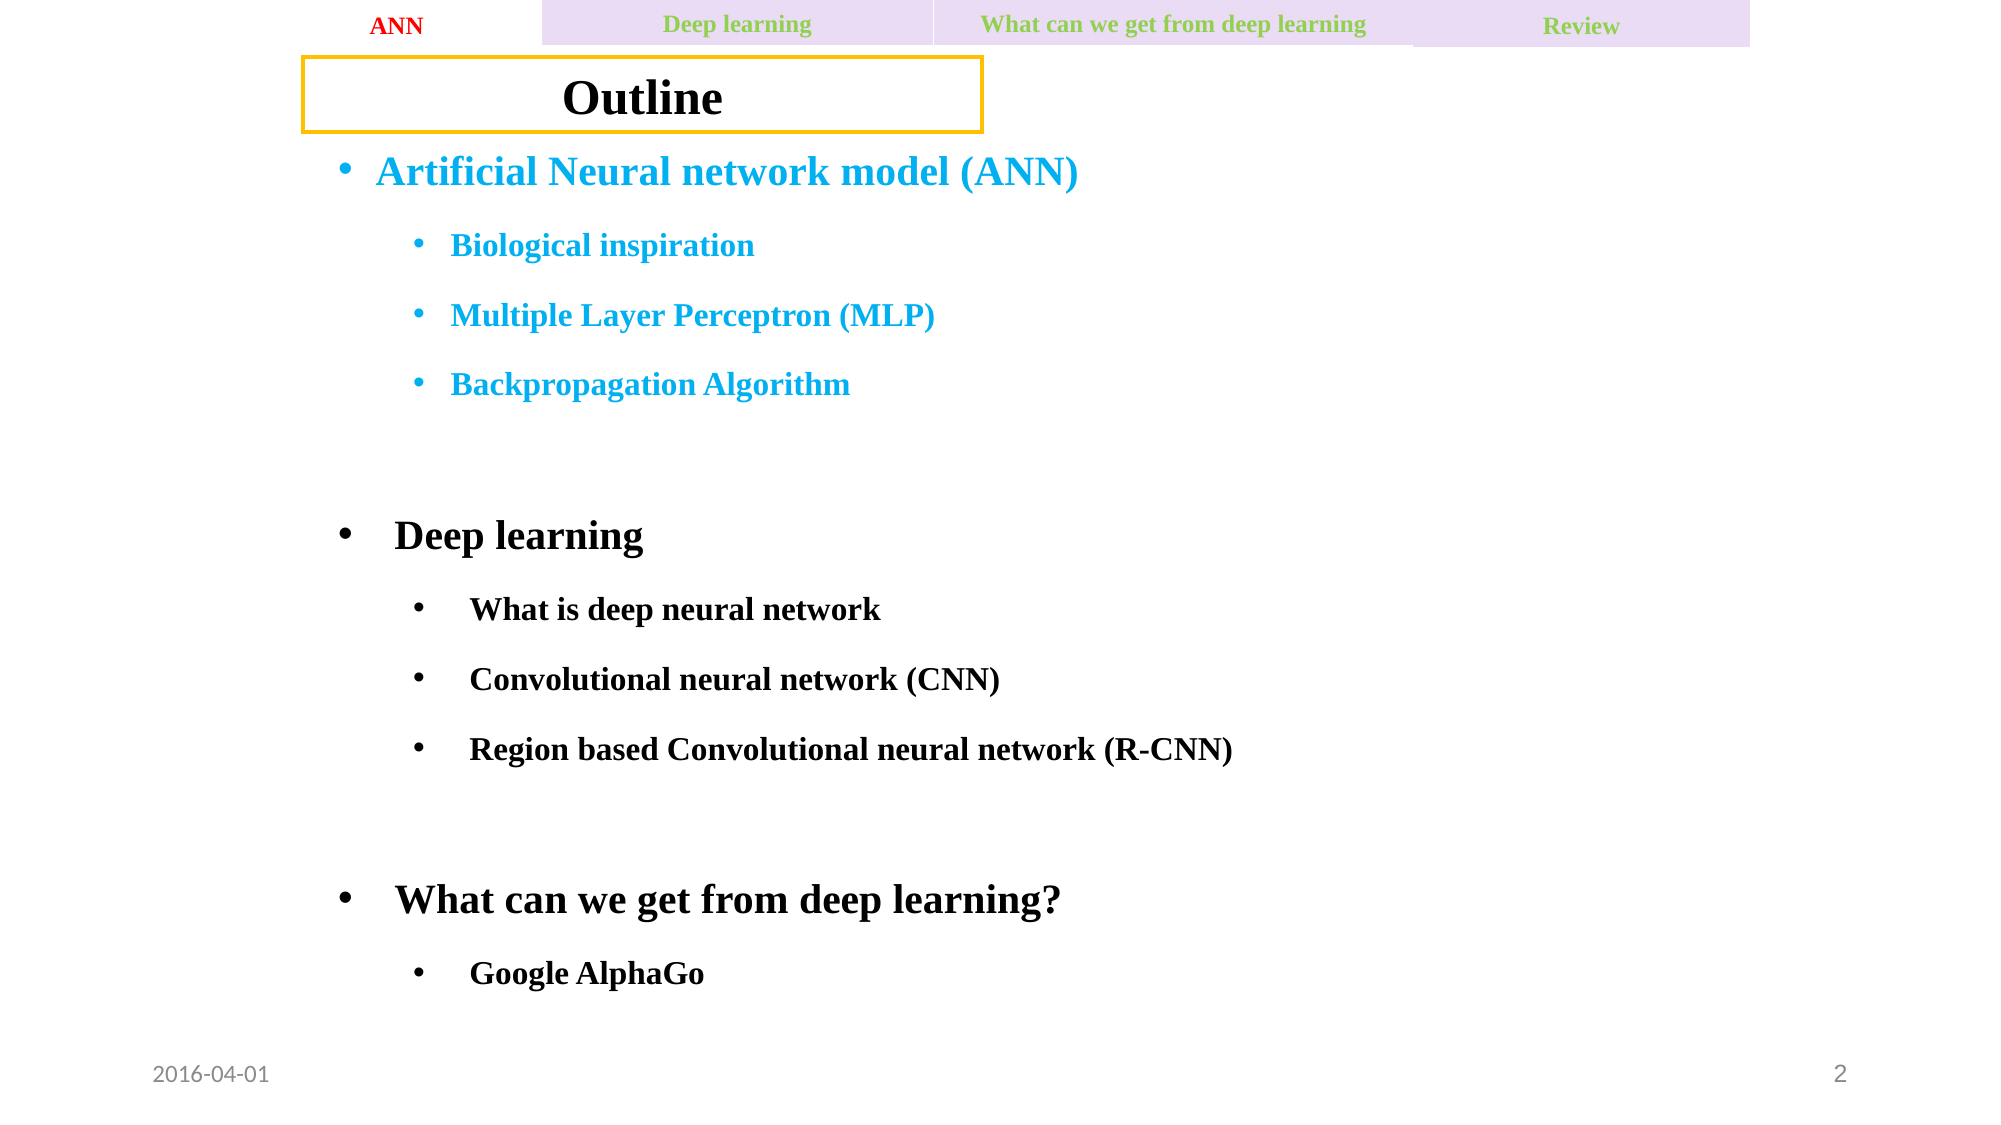

ANN
Review
Deep learning
What can we get from deep learning
Outline
Artificial Neural network model (ANN)
Biological inspiration
Multiple Layer Perceptron (MLP)
Backpropagation Algorithm

Deep learning
What is deep neural network
Convolutional neural network (CNN)
Region based Convolutional neural network (R-CNN)

What can we get from deep learning?
Google AlphaGo

2016-04-01
2